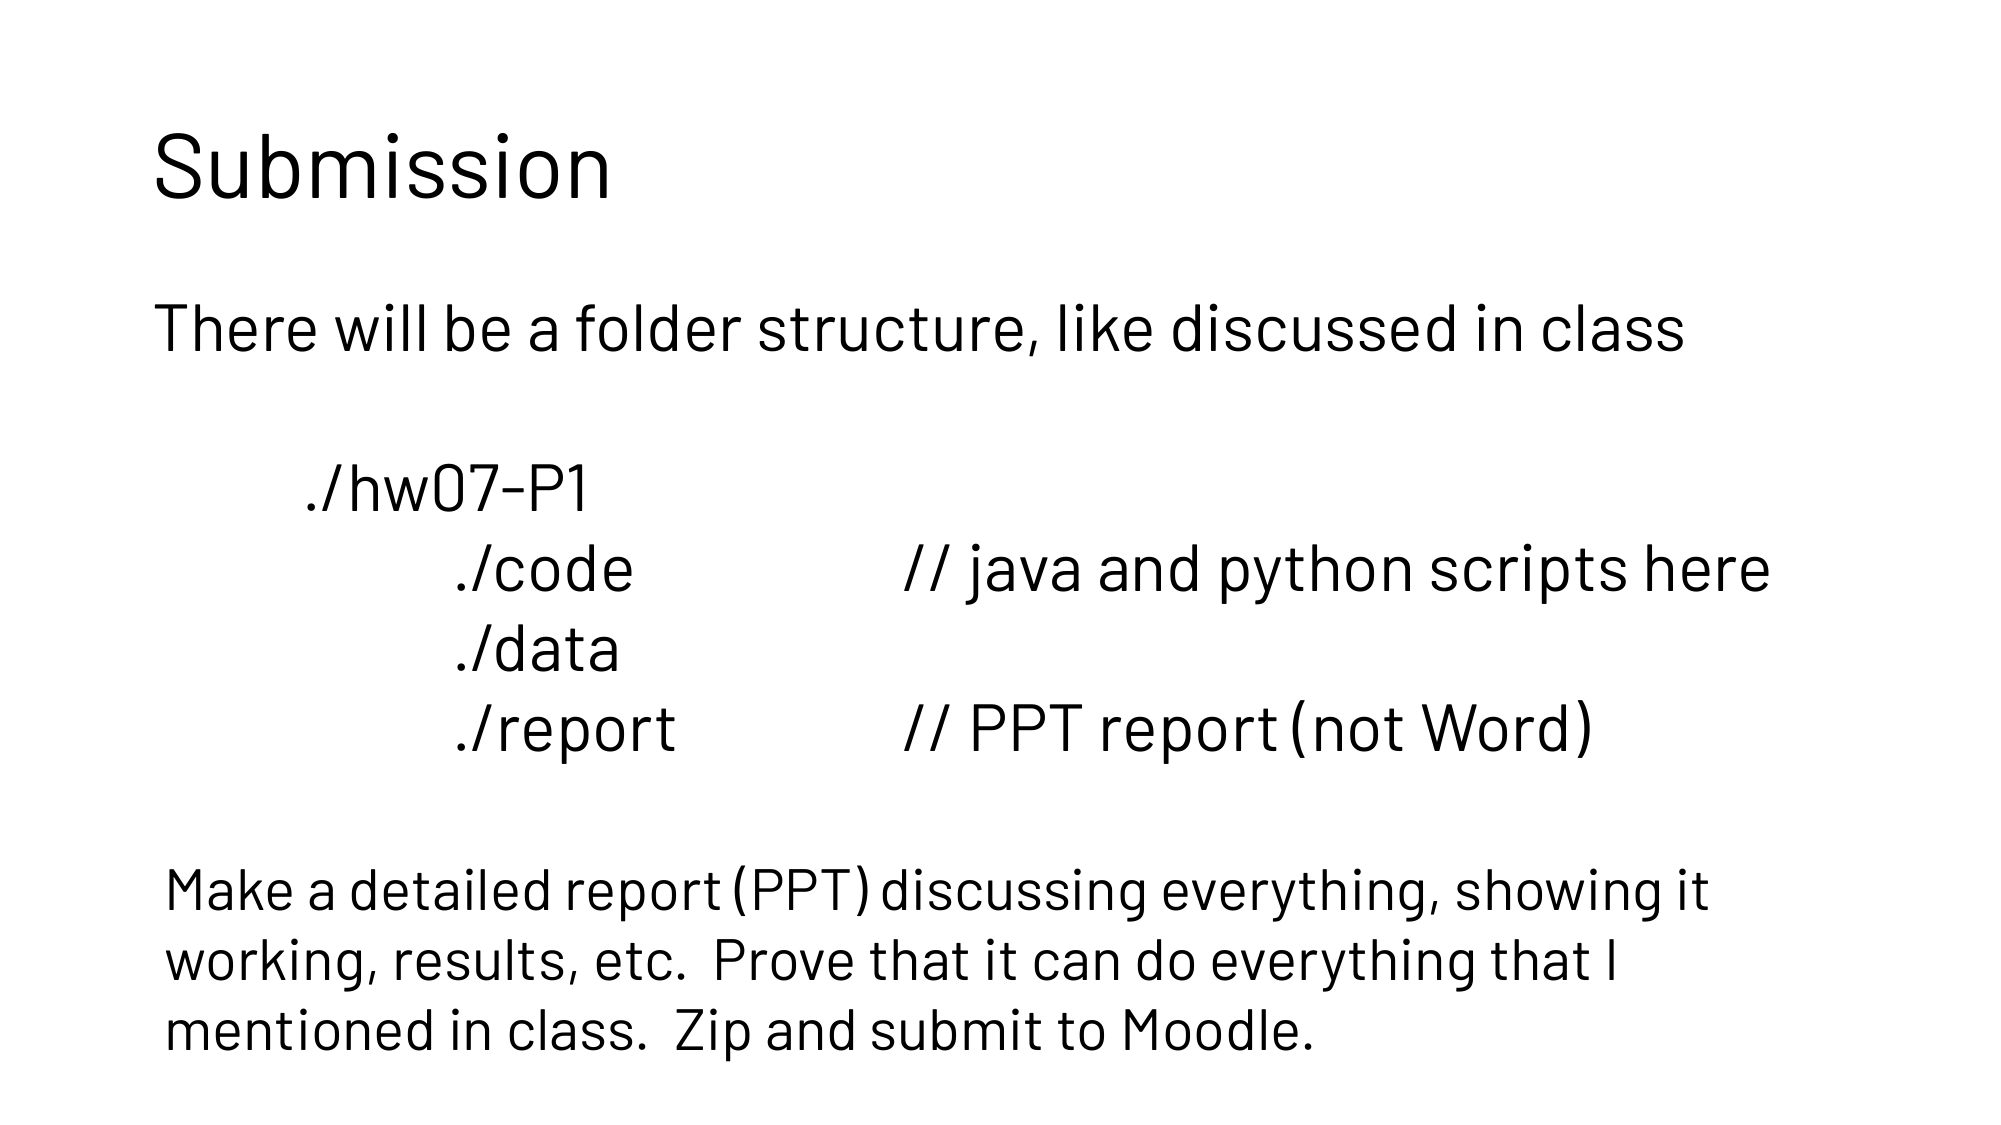

# Submission
There will be a folder structure, like discussed in class

	./hw07-P1
		./code		// java and python scripts here
		./data
		./report		// PPT report (not Word)
Make a detailed report (PPT) discussing everything, showing it working, results, etc.  Prove that it can do everything that I mentioned in class.  Zip and submit to Moodle.